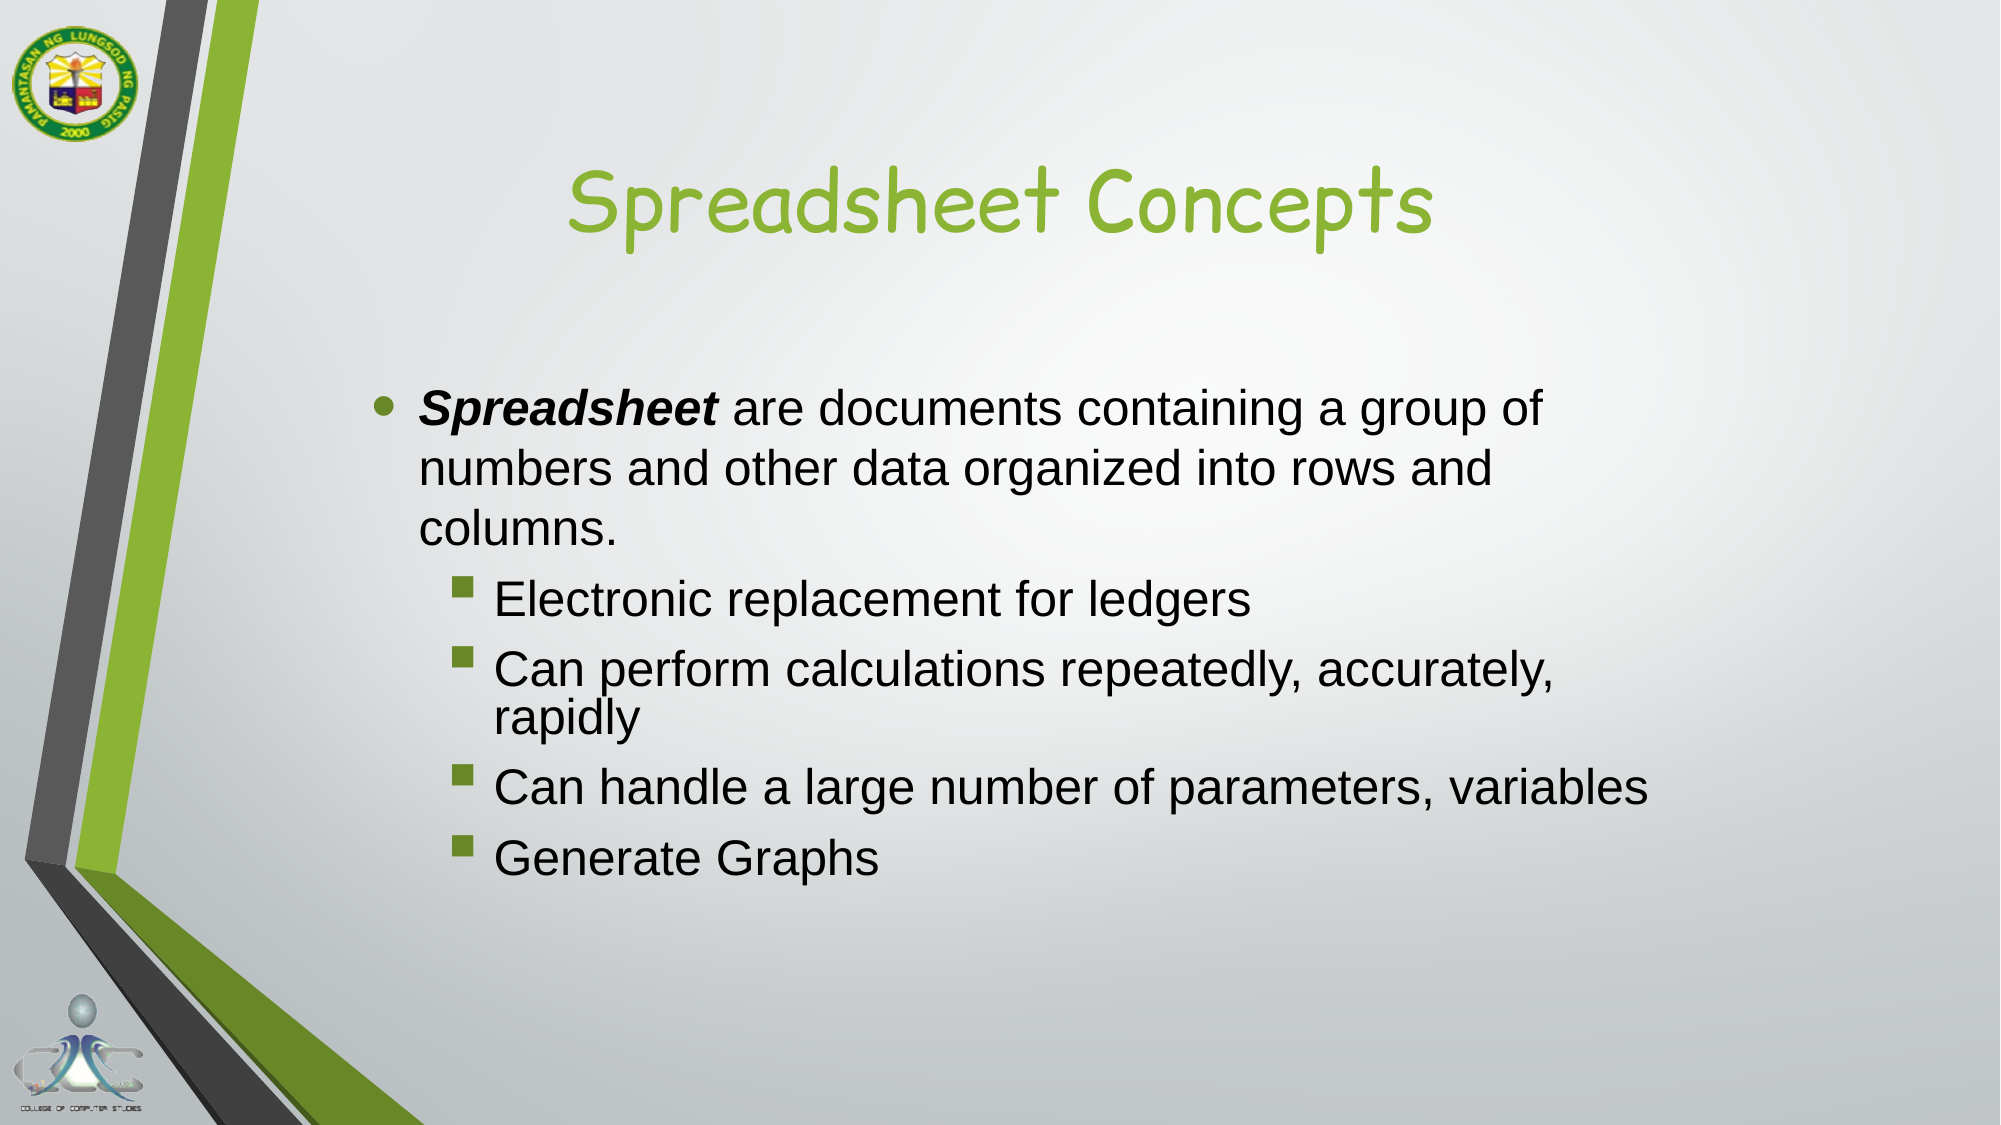

# Spreadsheet Concepts
Spreadsheet are documents containing a group of numbers and other data organized into rows and columns.
Electronic replacement for ledgers
Can perform calculations repeatedly, accurately, rapidly
Can handle a large number of parameters, variables
Generate Graphs